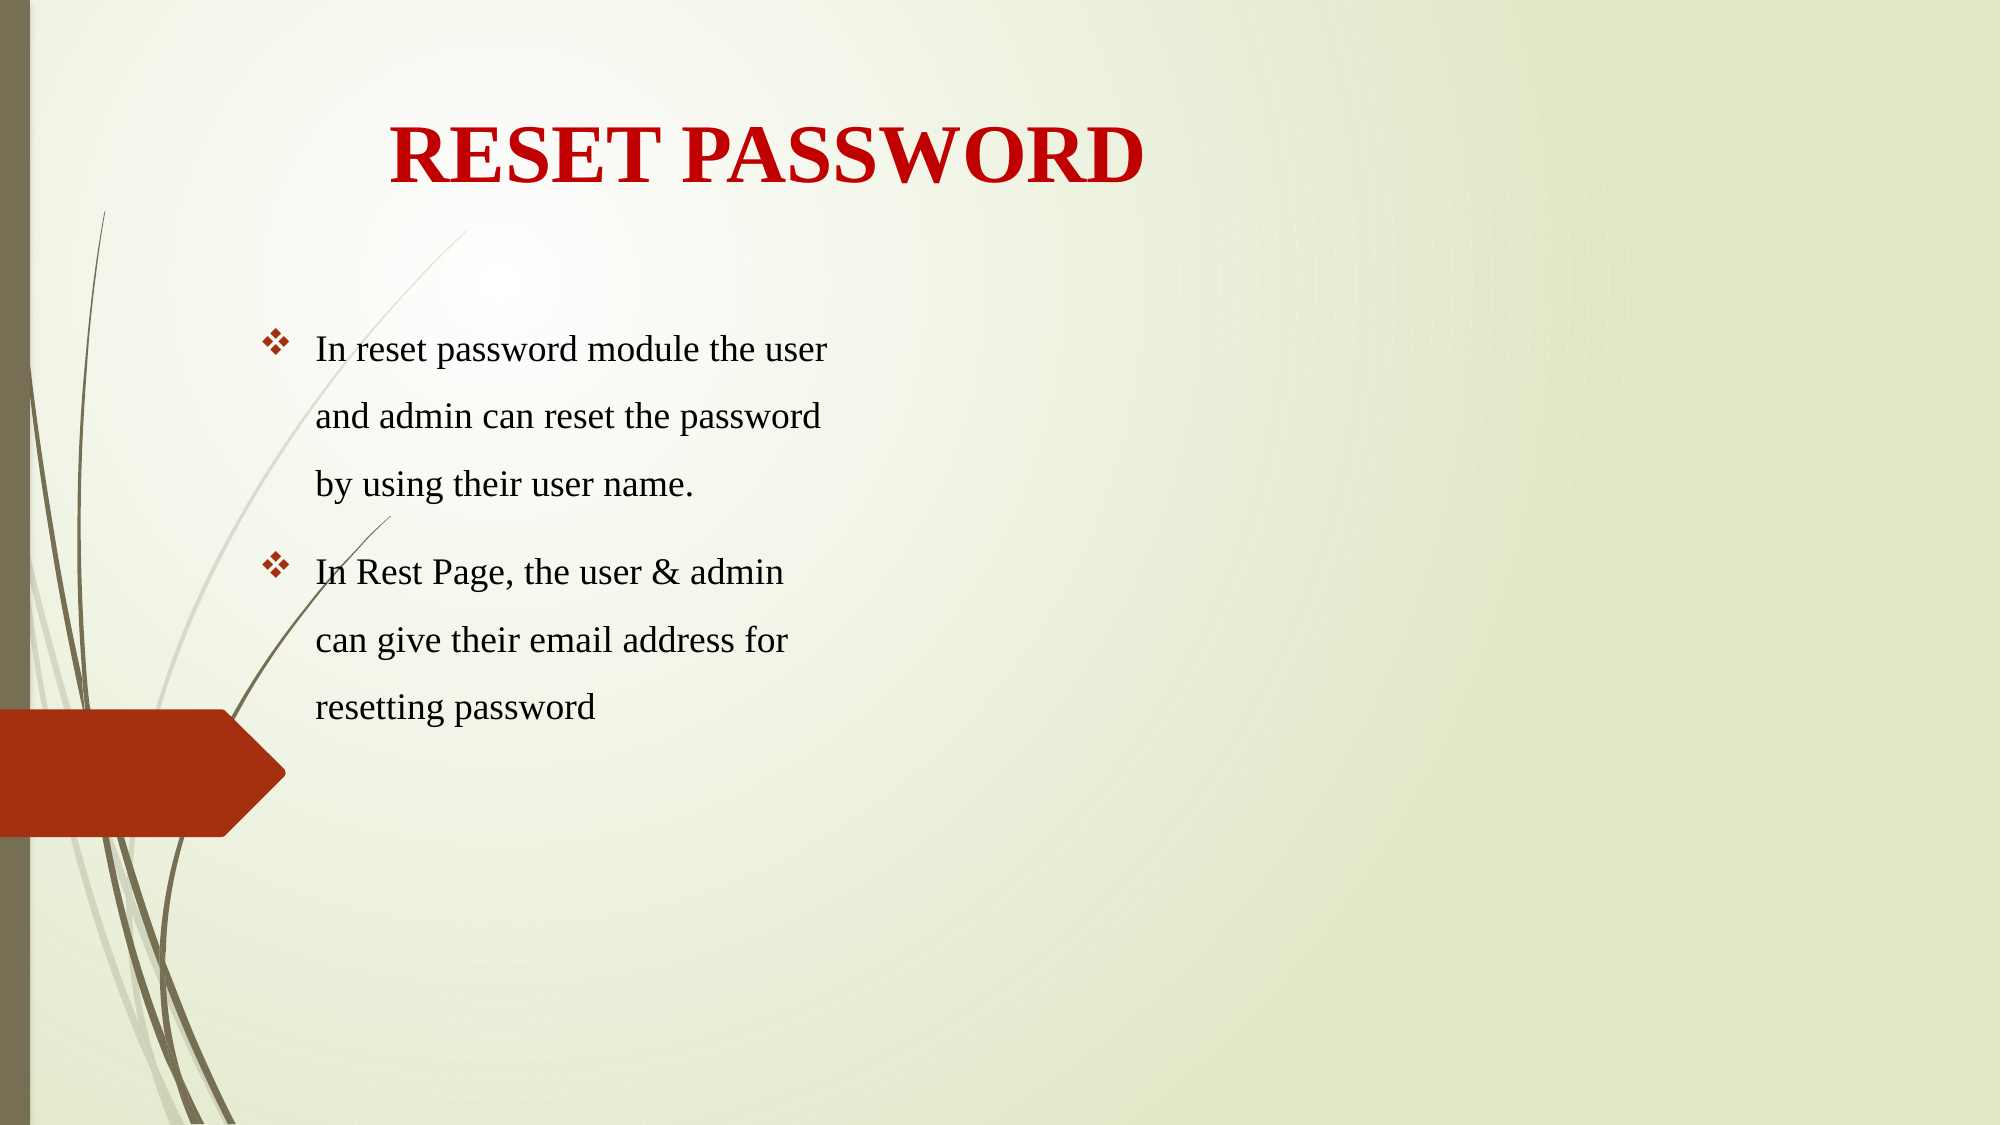

# RESET PASSWORD
In reset password module the user and admin can reset the password by using their user name.
In Rest Page, the user & admin can give their email address for resetting password